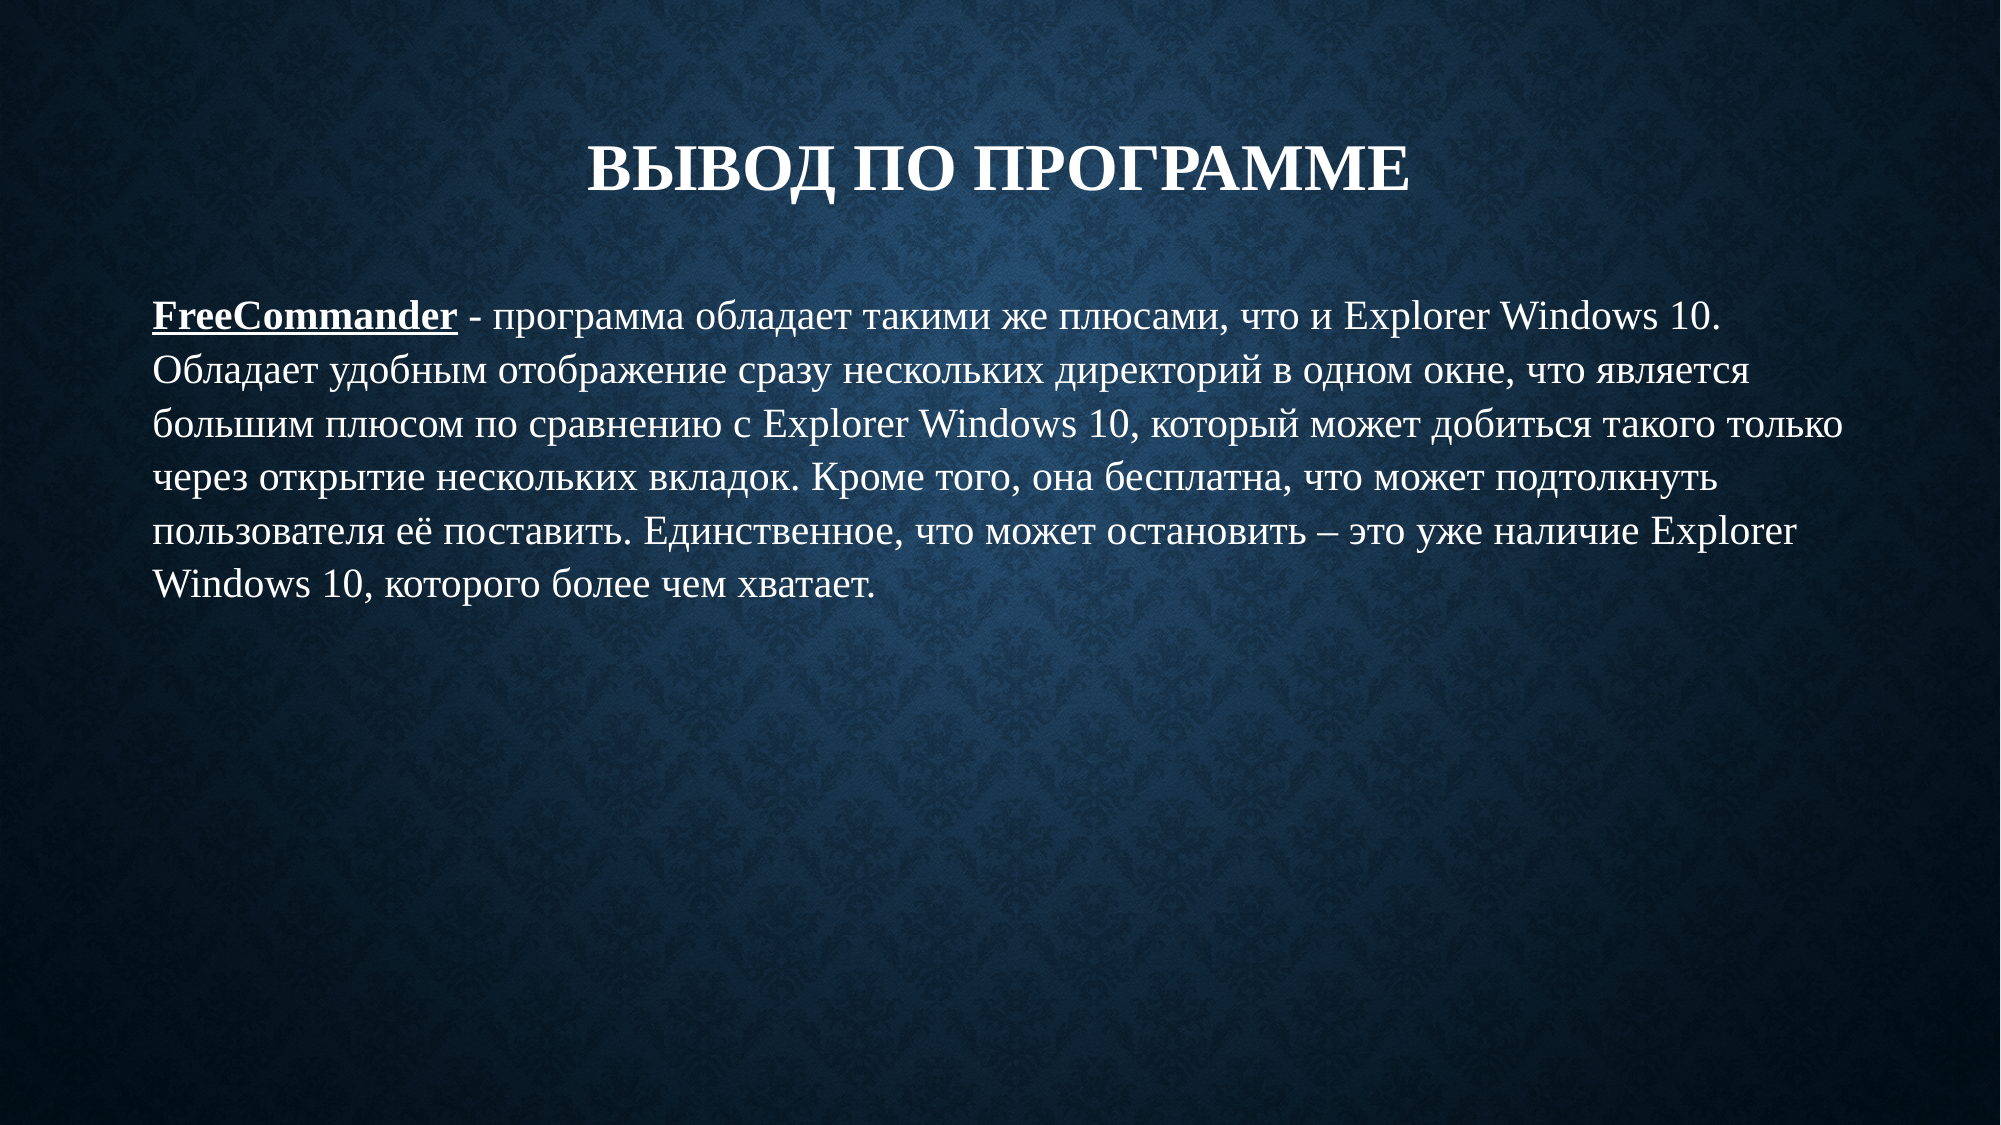

# Вывод по программе
FreeСommander - программа обладает такими же плюсами, что и Explorer Windows 10. Обладает удобным отображение сразу нескольких директорий в одном окне, что является большим плюсом по сравнению с Explorer Windows 10, который может добиться такого только через открытие нескольких вкладок. Кроме того, она бесплатна, что может подтолкнуть пользователя её поставить. Единственное, что может остановить – это уже наличие Explorer Windows 10, которого более чем хватает.